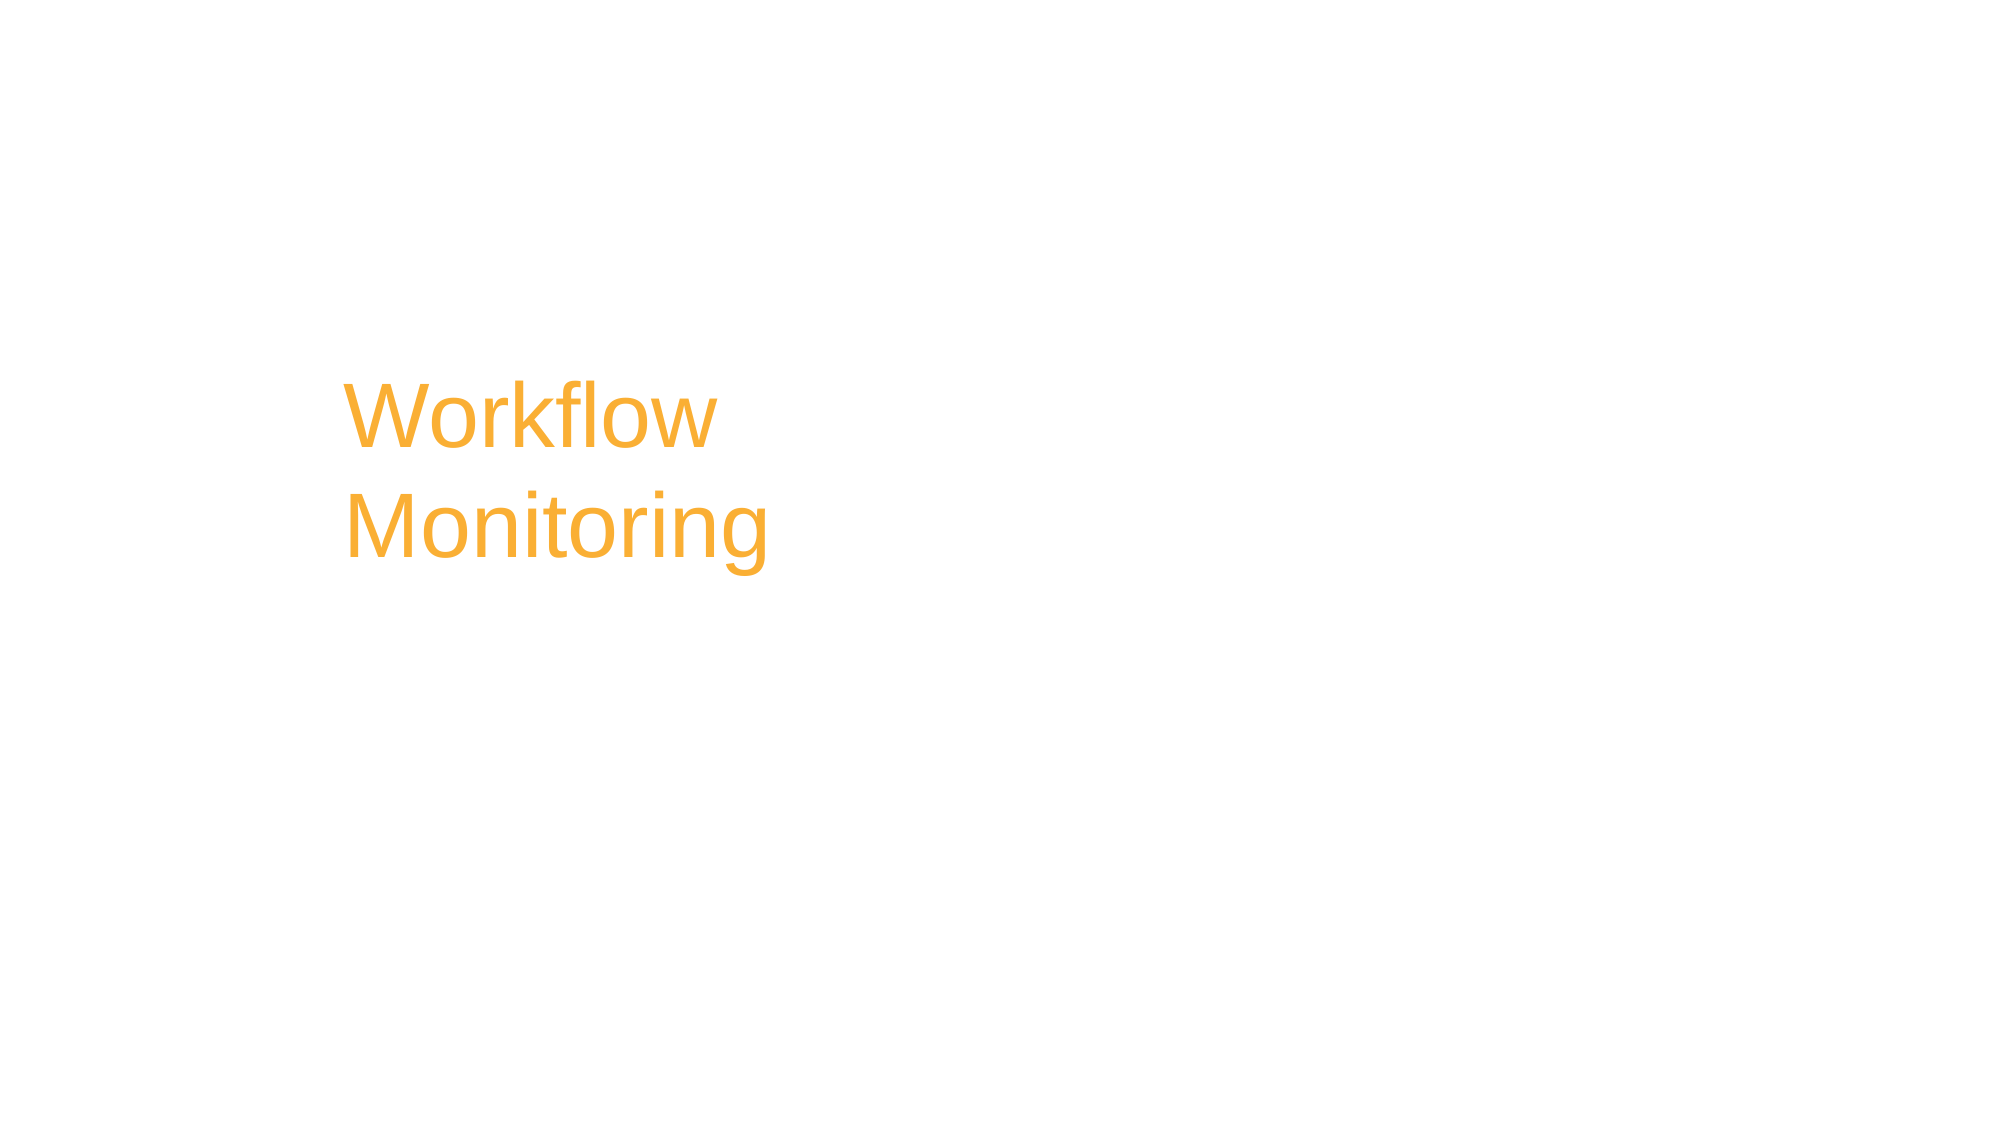

# Workflow Monitoring
Workflow maintenance and Purge Obsolete  Workflow Data
325
© 2013 Adobe Systems Incorporated. All Rights Reserved. Adobe Confidential.